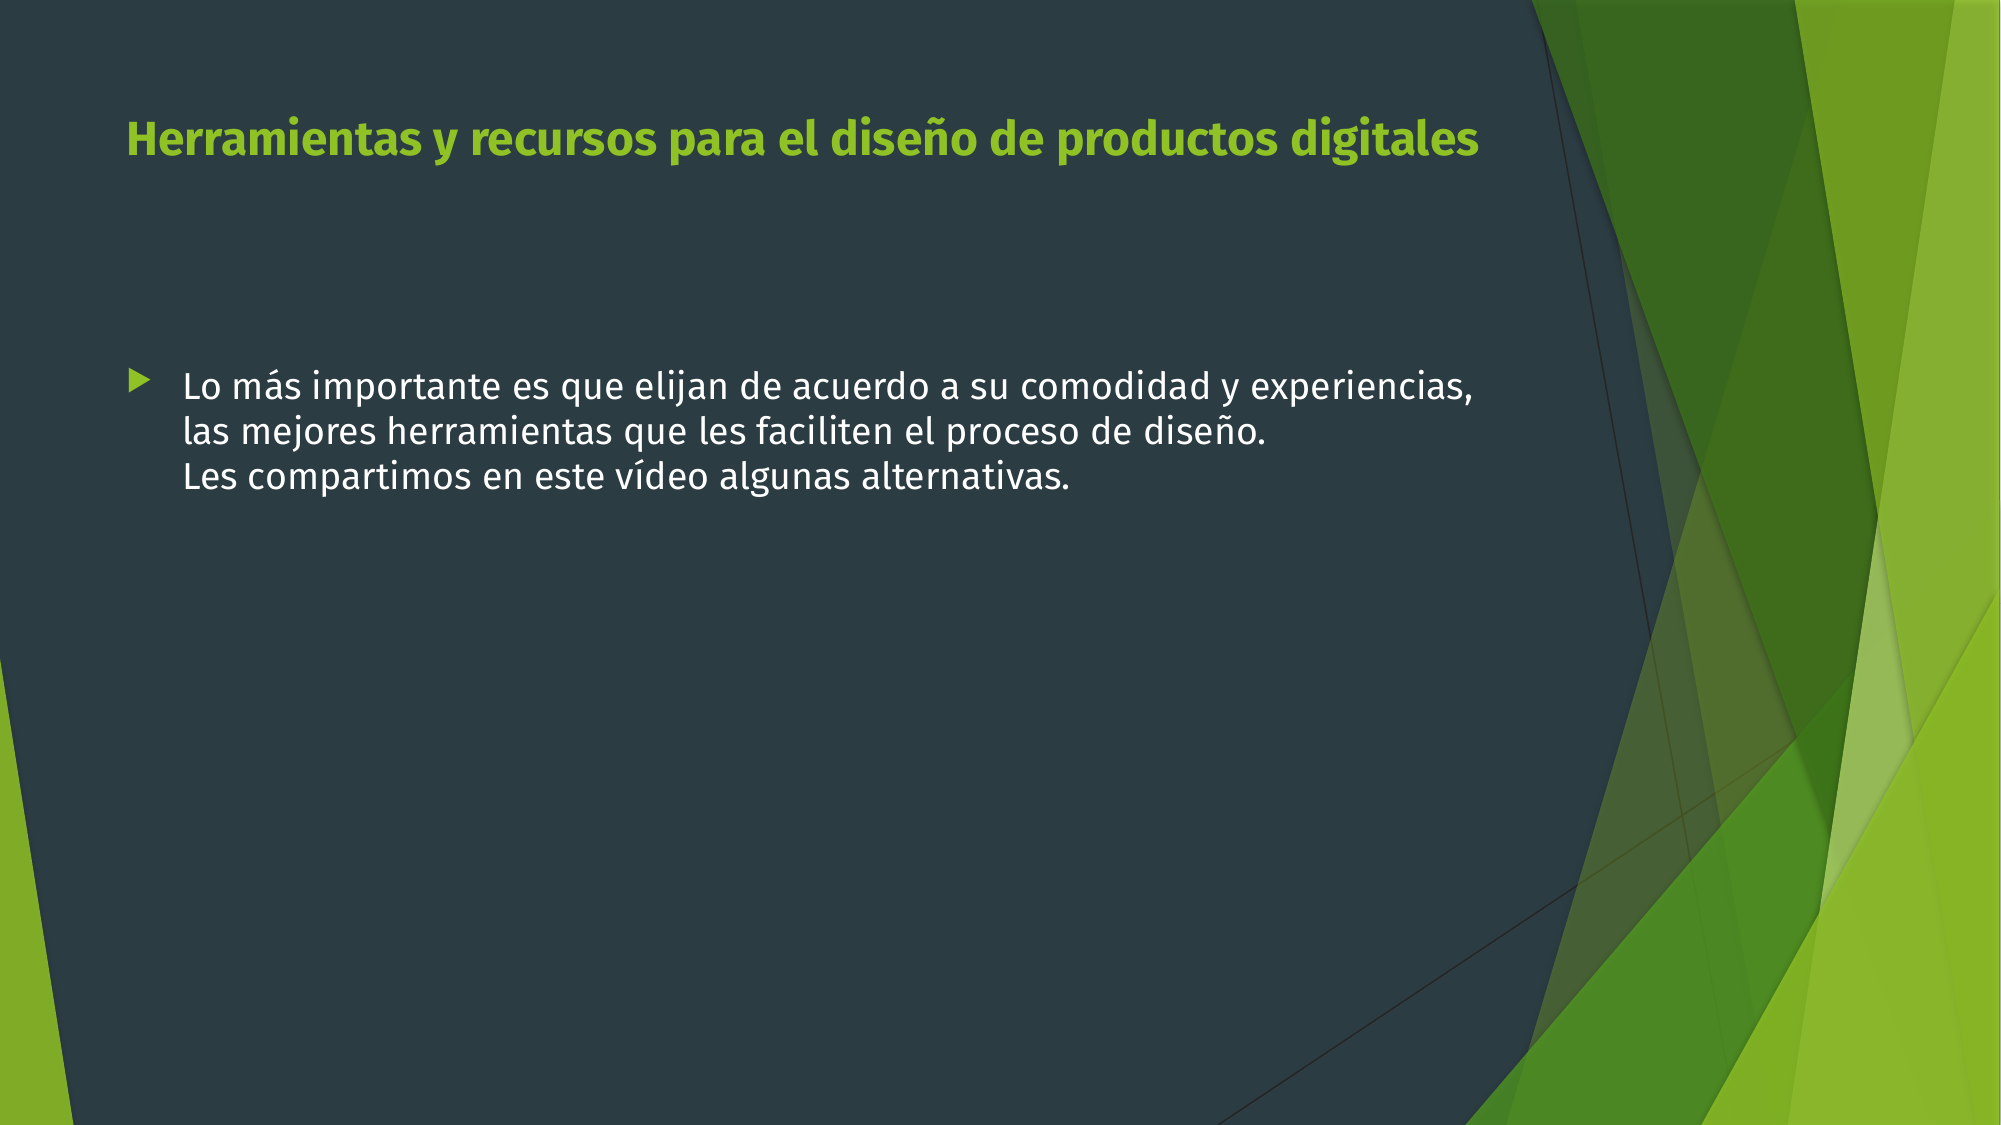

# Herramientas y recursos para el diseño de productos digitales
Lo más importante es que elijan de acuerdo a su comodidad y experiencias, las mejores herramientas que les faciliten el proceso de diseño.
Les compartimos en este vídeo algunas alternativas.